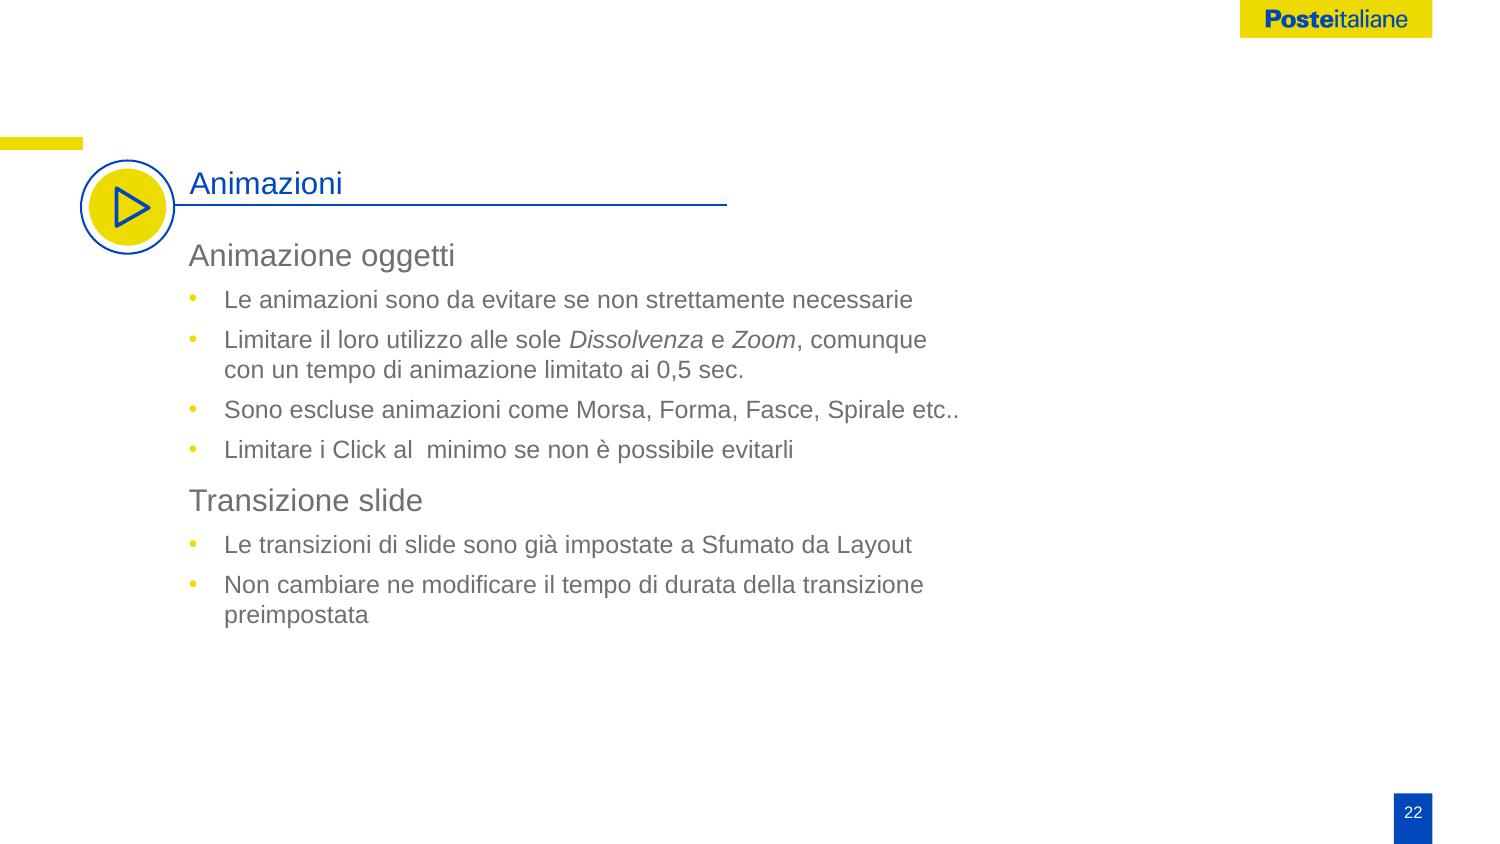

Animazioni

Animazione oggetti
Le animazioni sono da evitare se non strettamente necessarie
Limitare il loro utilizzo alle sole Dissolvenza e Zoom, comunque con un tempo di animazione limitato ai 0,5 sec.
Sono escluse animazioni come Morsa, Forma, Fasce, Spirale etc..
Limitare i Click al  minimo se non è possibile evitarli
Transizione slide
Le transizioni di slide sono già impostate a Sfumato da Layout
Non cambiare ne modificare il tempo di durata della transizione preimpostata